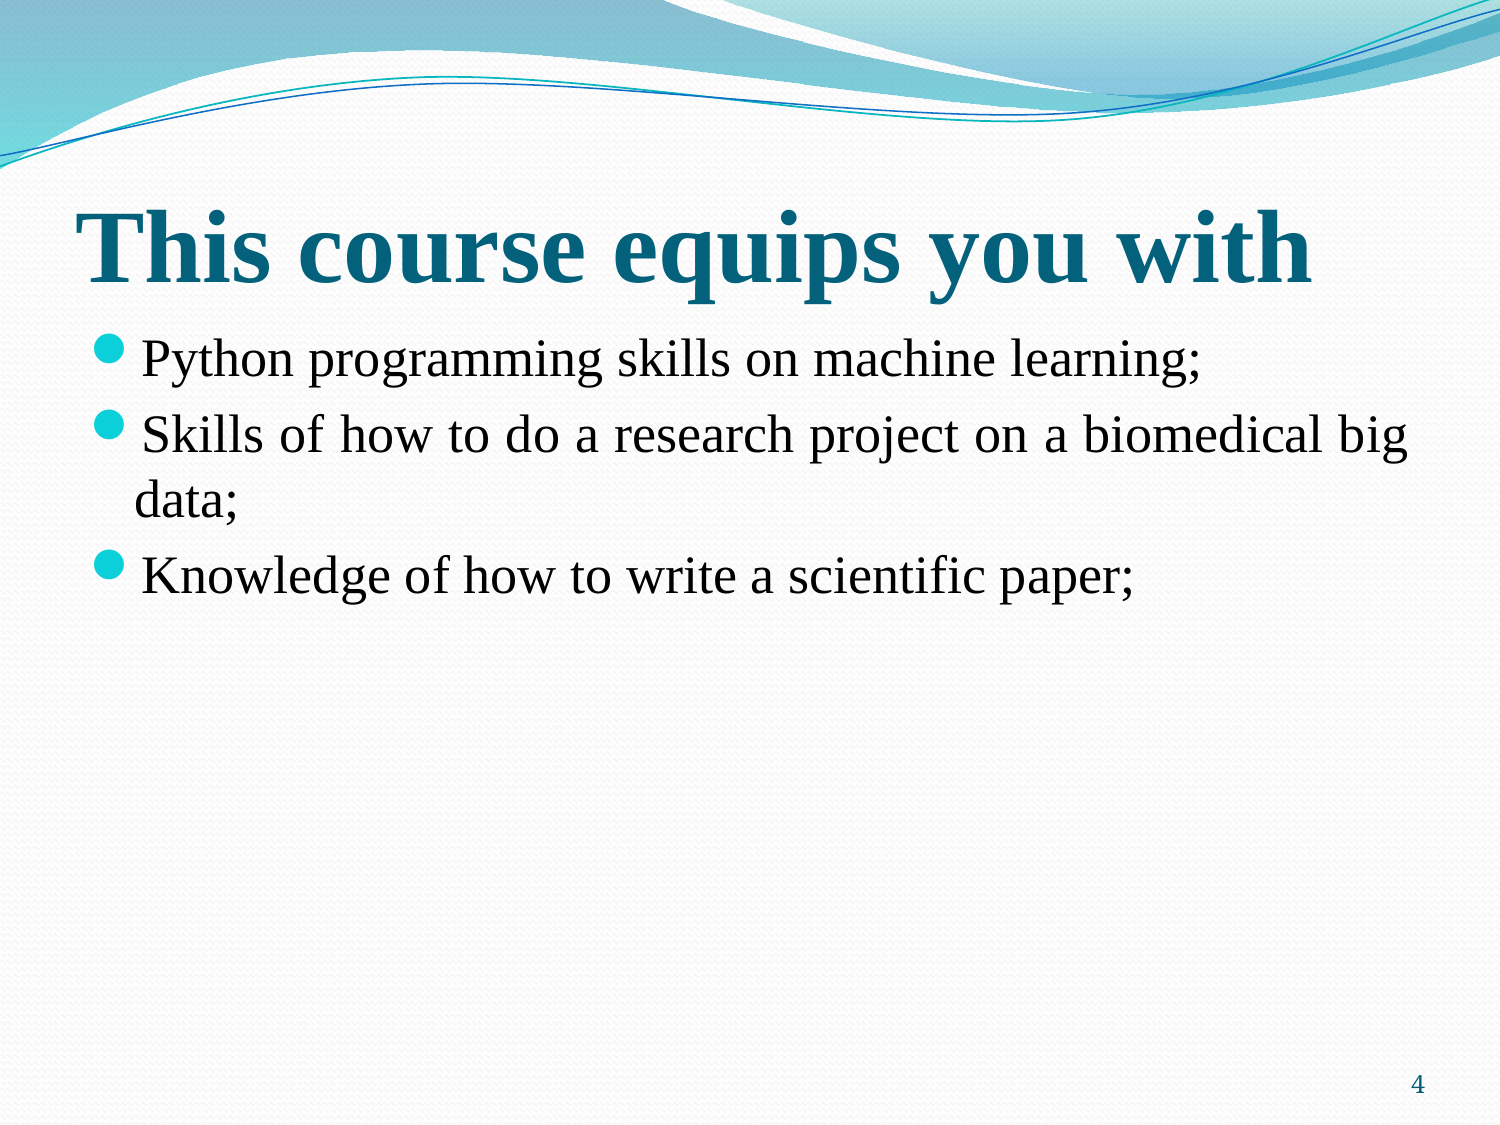

# This course equips you with
Python programming skills on machine learning;
Skills of how to do a research project on a biomedical big data;
Knowledge of how to write a scientific paper;

4